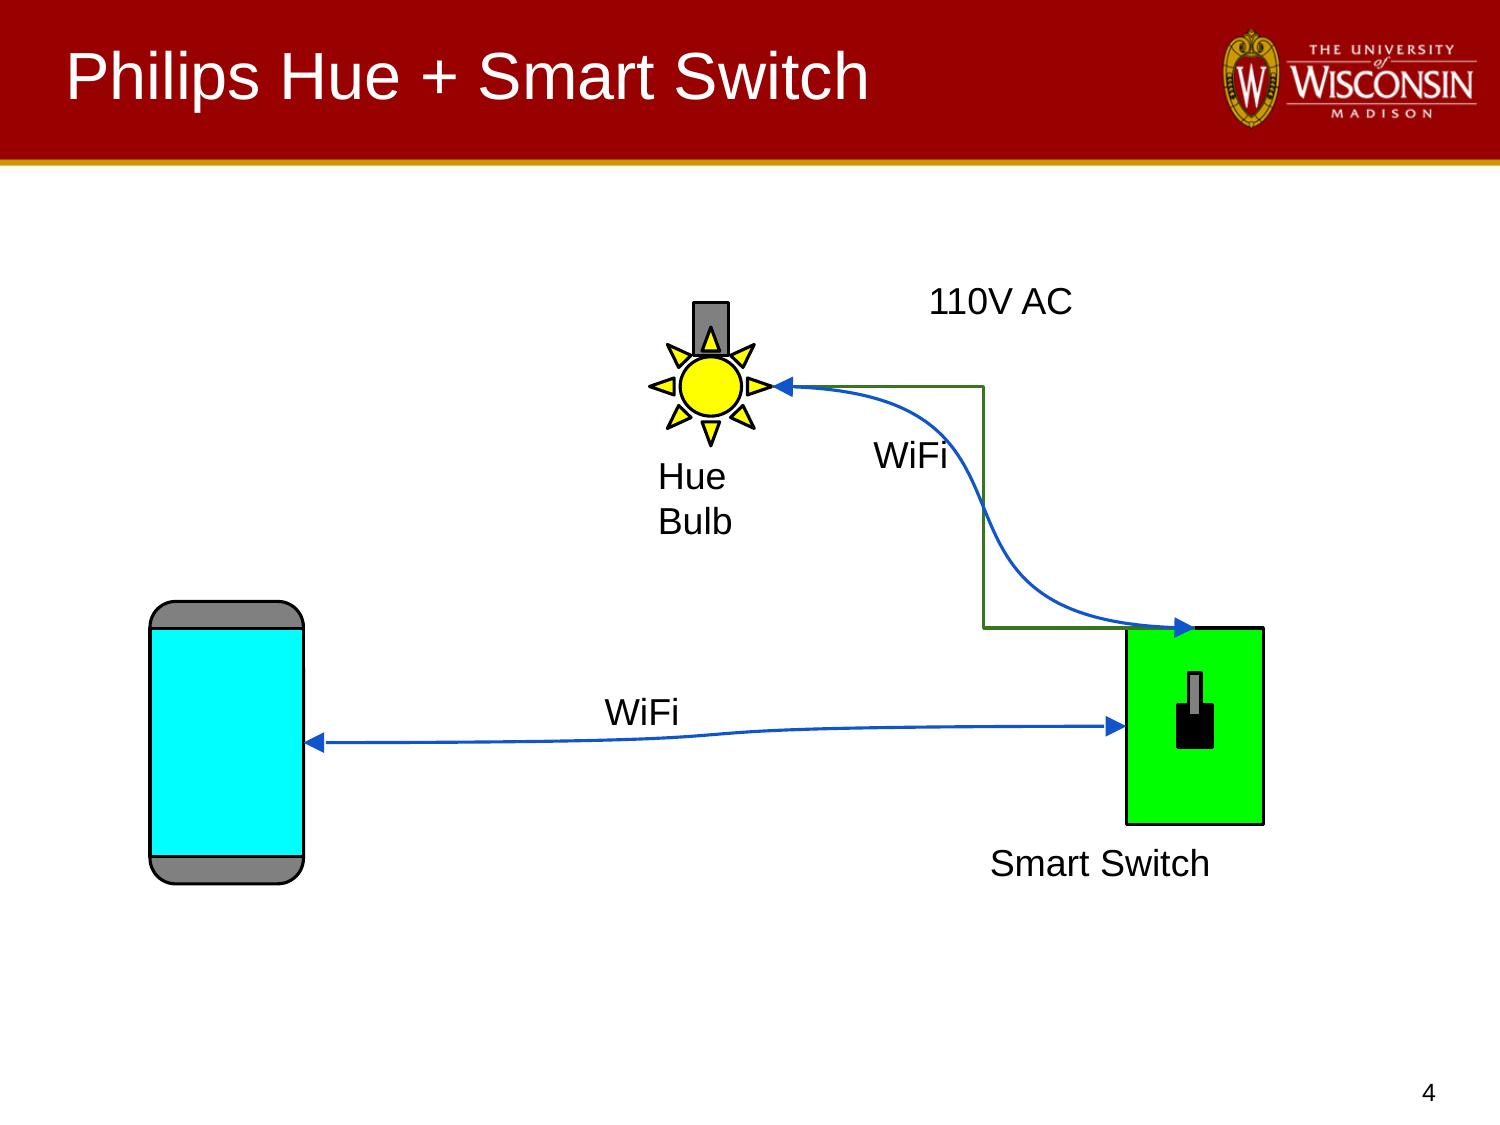

# Philips Hue + Smart Switch
110V AC

Smart Switch
WiFi
WiFi
Hue Bulb